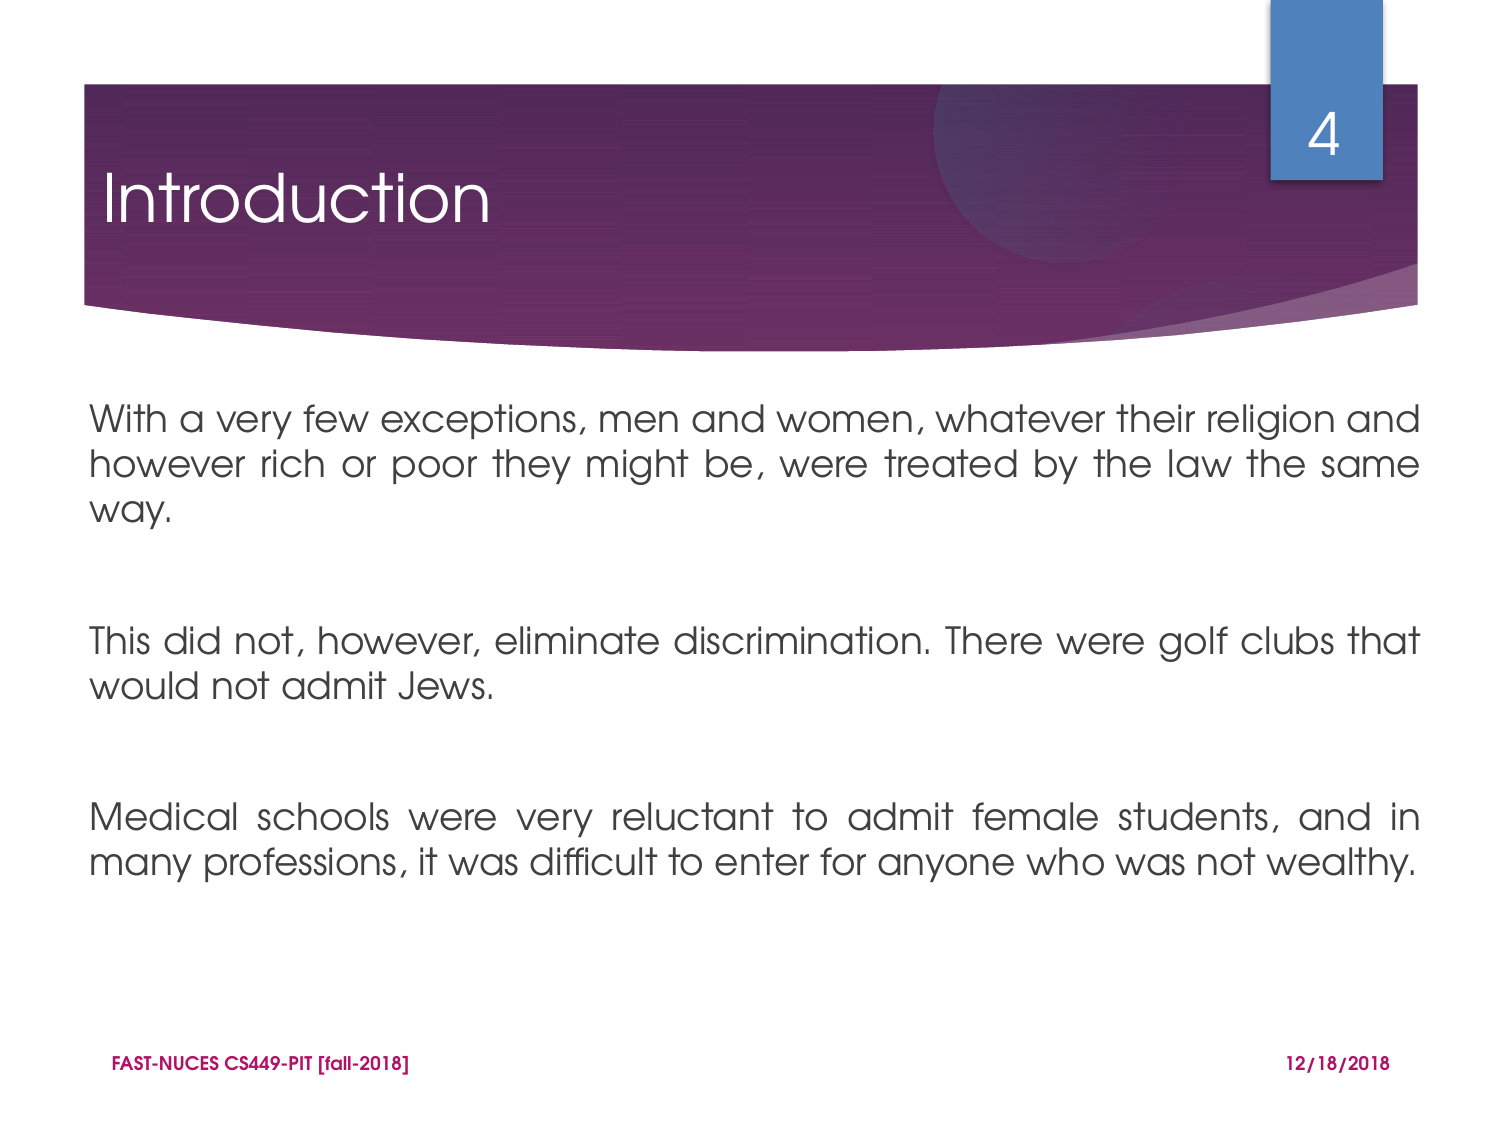

4
Introduction
With a very few exceptions, men and women, whatever their religion and however rich or poor they might be, were treated by the law the same way.

This did not, however, eliminate discrimination. There were golf clubs that would not admit Jews.

Medical schools were very reluctant to admit female students, and in many professions, it was difficult to enter for anyone who was not wealthy.
FAST-NUCES CS449-PIT [fall-2018]
12/18/2018